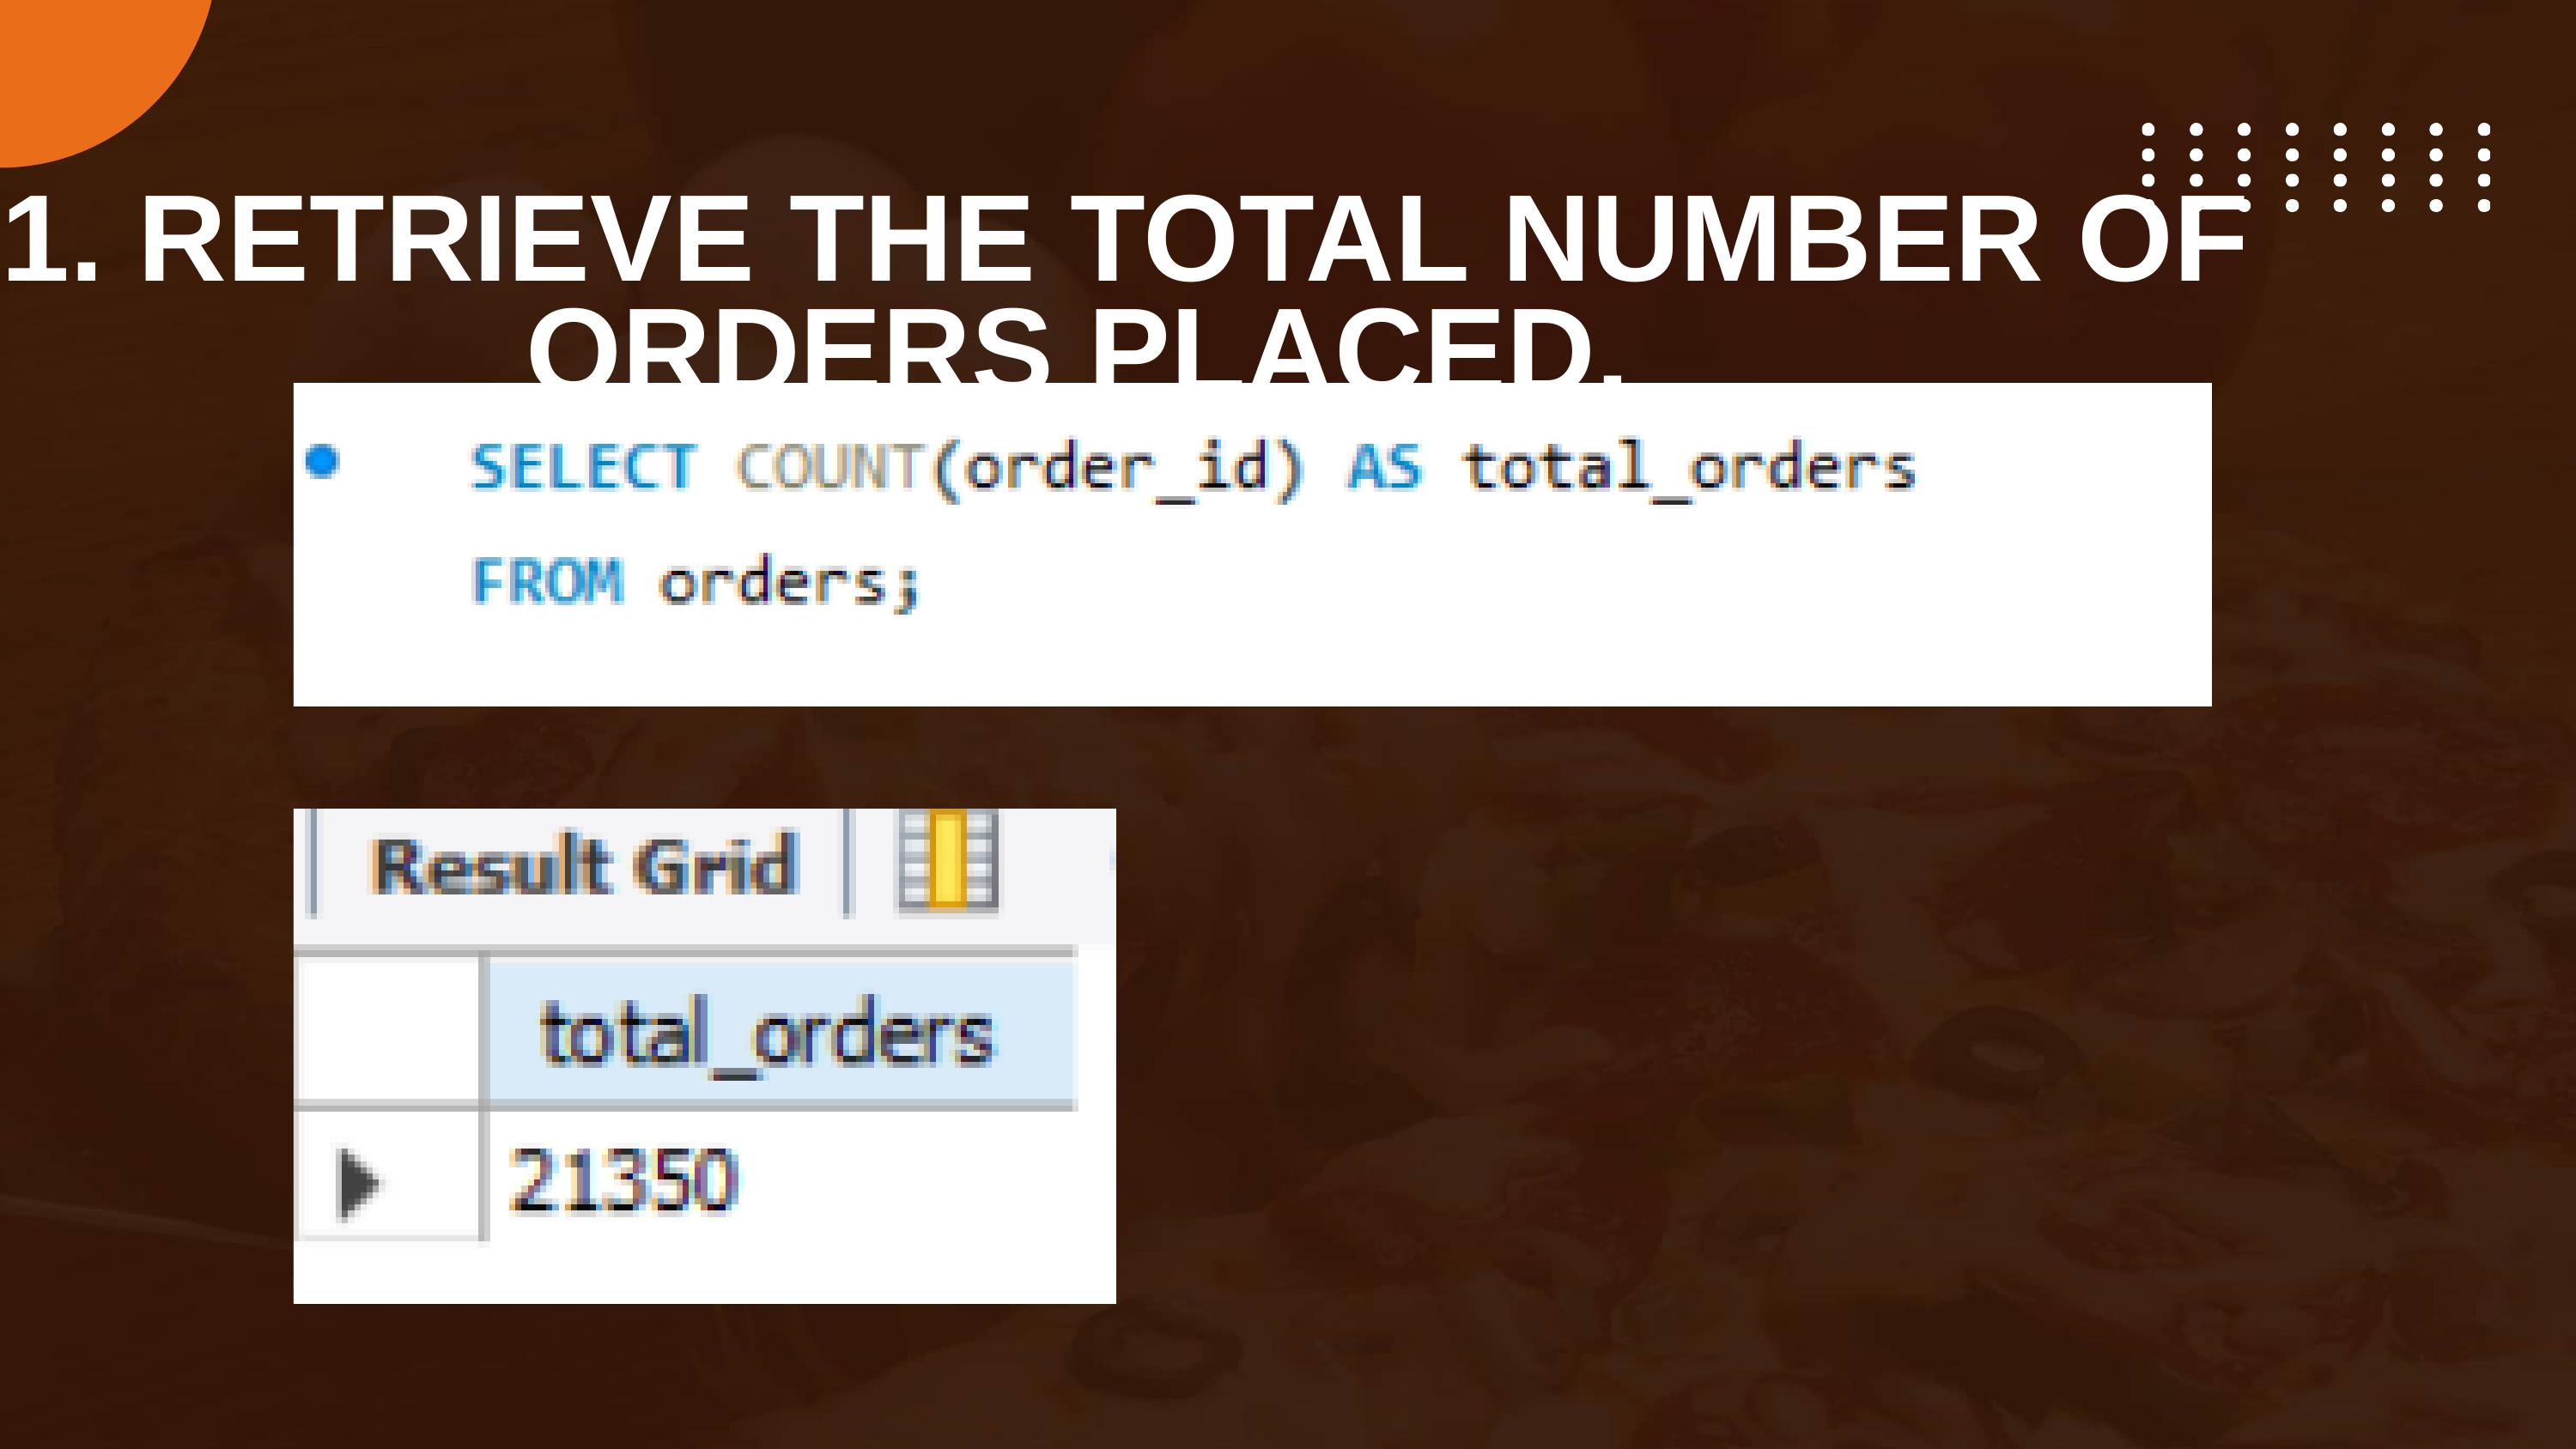

Q1. RETRIEVE THE TOTAL NUMBER OF ORDERS PLACED.